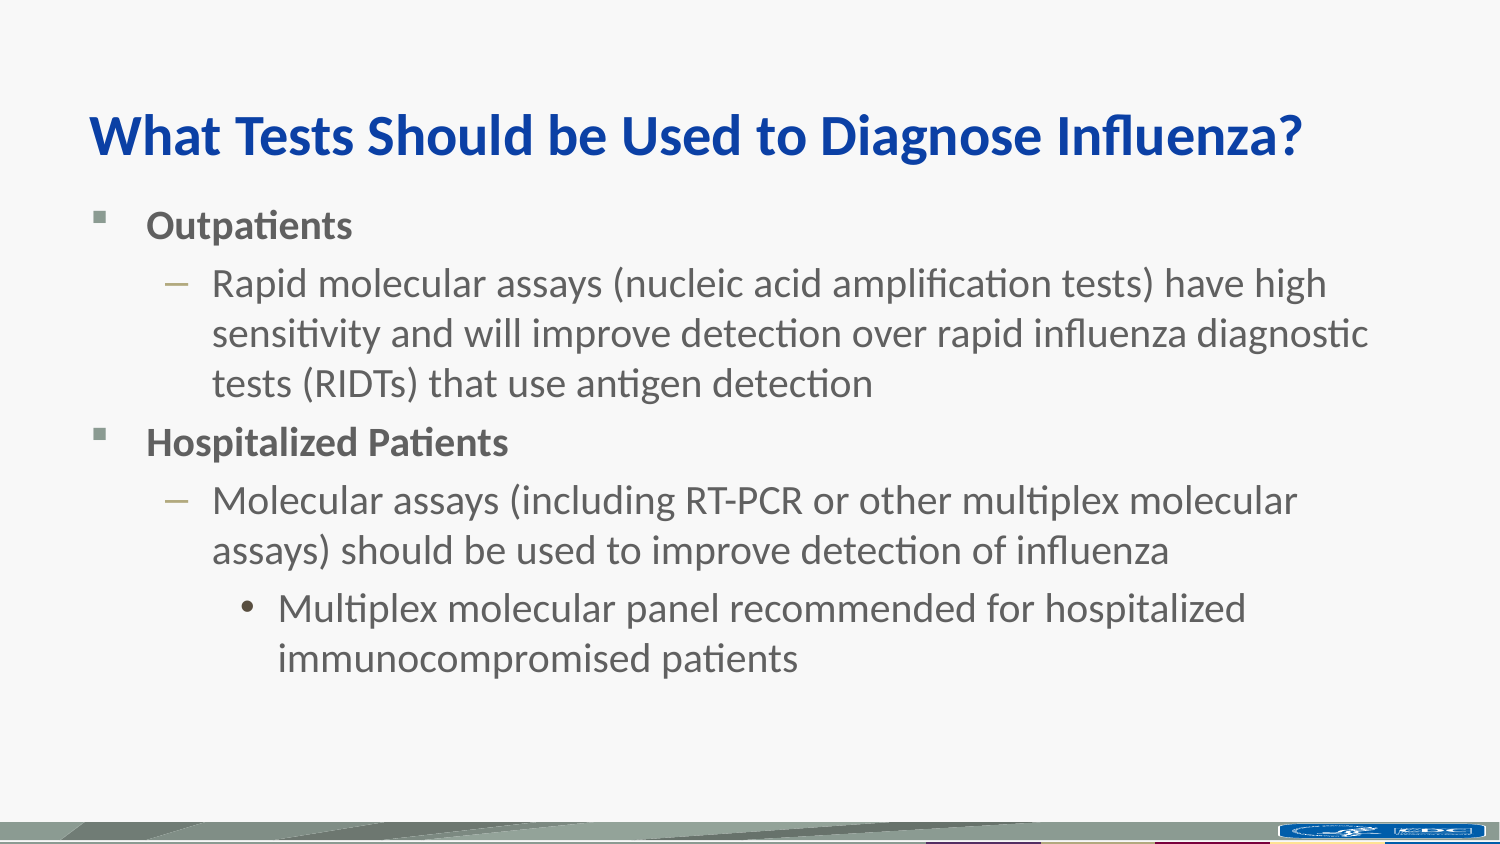

# What Tests Should be Used to Diagnose Influenza?
Outpatients
Rapid molecular assays (nucleic acid amplification tests) have high sensitivity and will improve detection over rapid influenza diagnostic tests (RIDTs) that use antigen detection
Hospitalized Patients
Molecular assays (including RT-PCR or other multiplex molecular assays) should be used to improve detection of influenza
Multiplex molecular panel recommended for hospitalized immunocompromised patients